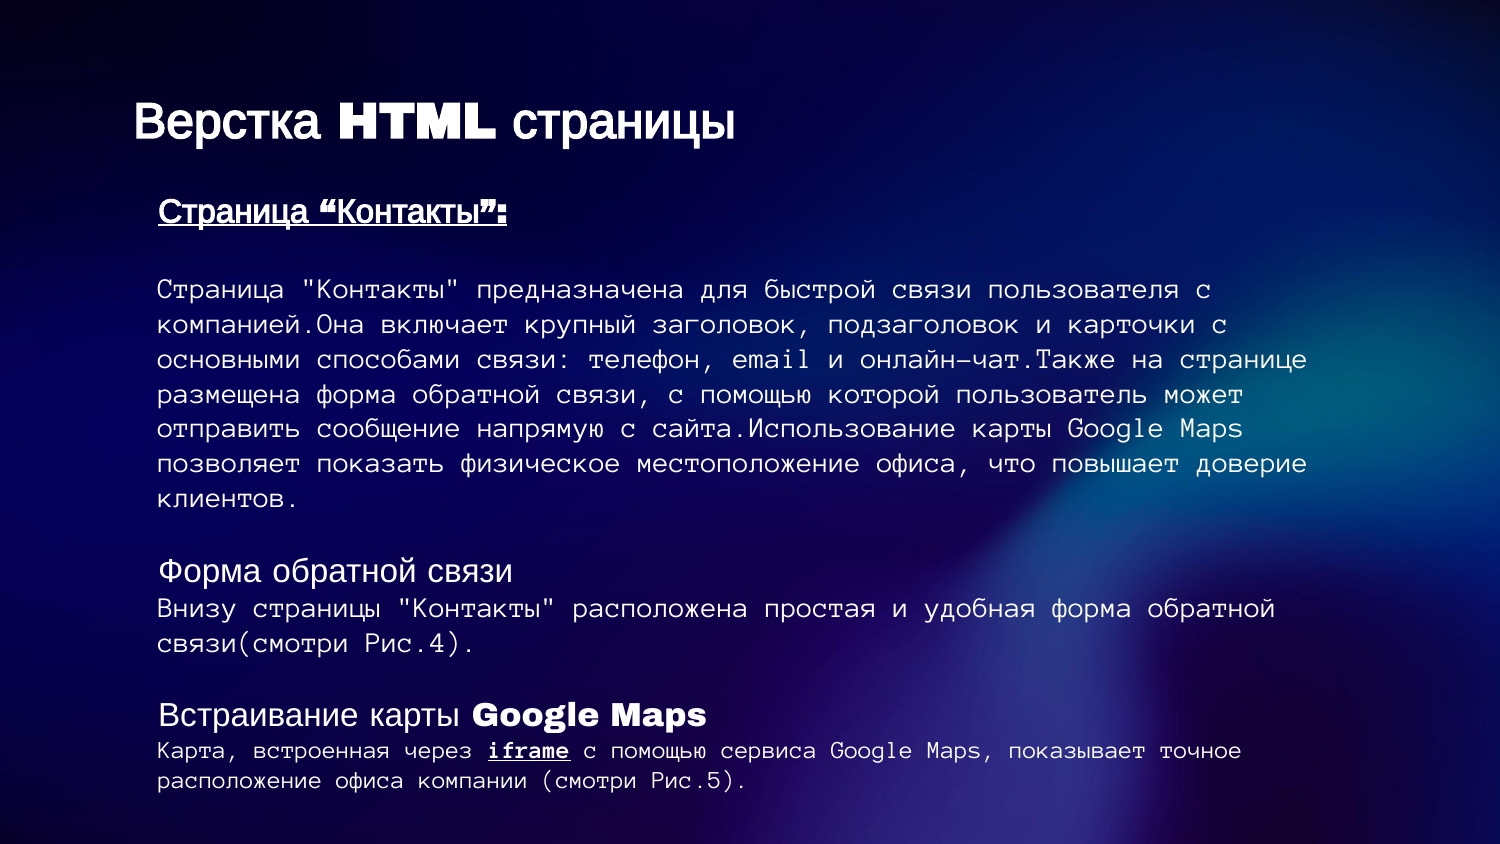

# Верстка HTML страницы
Страница “Контакты”:

Страница "Контакты" предназначена для быстрой связи пользователя с компанией.Она включает крупный заголовок, подзаголовок и карточки с основными способами связи: телефон, email и онлайн-чат.Также на странице размещена форма обратной связи, с помощью которой пользователь может отправить сообщение напрямую с сайта.Использование карты Google Maps позволяет показать физическое местоположение офиса, что повышает доверие клиентов.

Форма обратной связи
Внизу страницы "Контакты" расположена простая и удобная форма обратной связи(смотри Рис.4).

Встраивание карты Google Maps
Карта, встроенная через iframe с помощью сервиса Google Maps, показывает точное расположение офиса компании (смотри Рис.5).